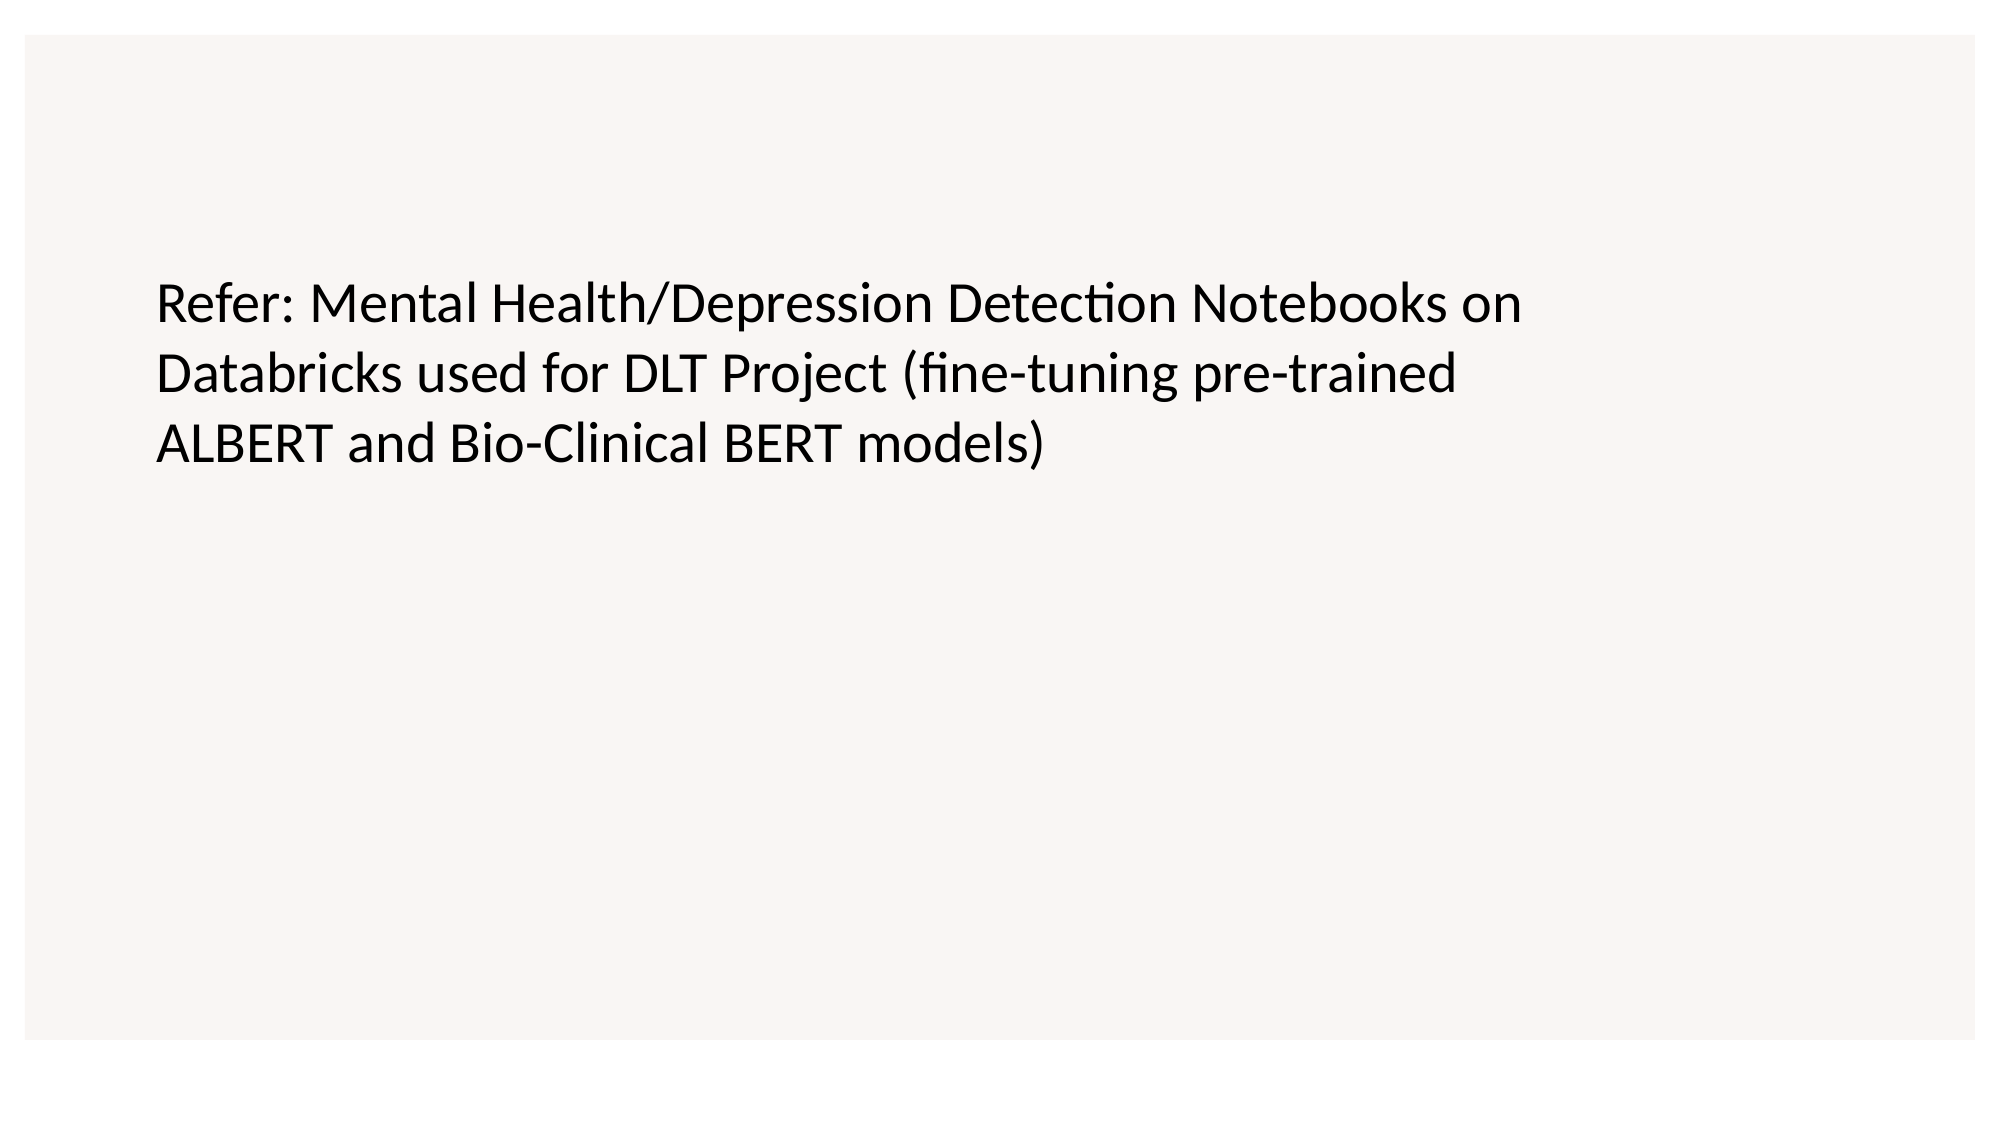

Refer: Mental Health/Depression Detection Notebooks on Databricks used for DLT Project (fine-tuning pre-trained ALBERT and Bio-Clinical BERT models)